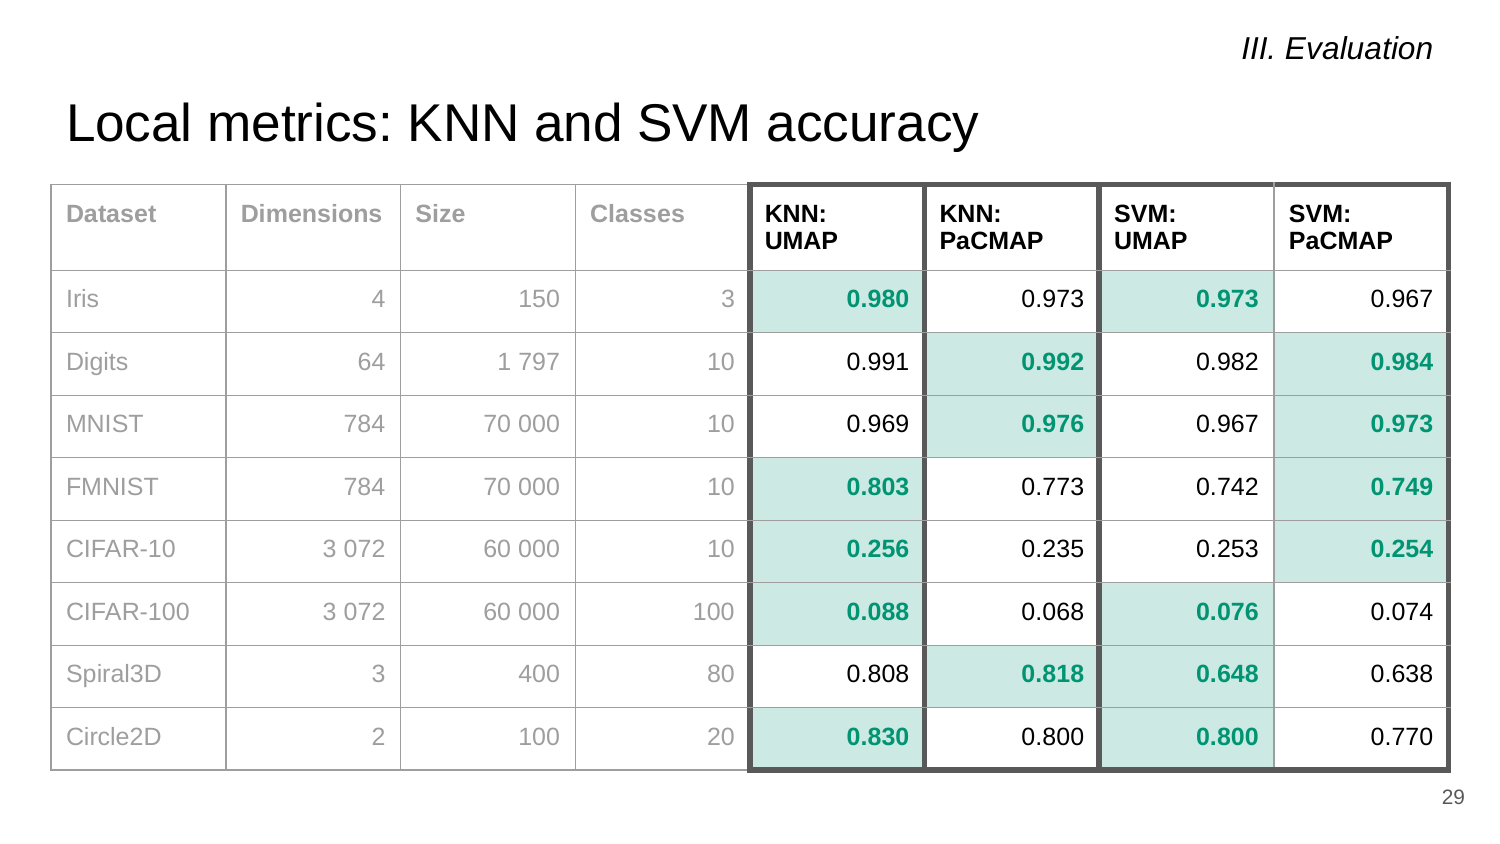

III. Evaluation
# Local metrics: KNN and SVM accuracy
| Dataset | Dimensions | Size | Classes | KNN: UMAP | KNN: PaCMAP | SVM: UMAP | SVM: PaCMAP |
| --- | --- | --- | --- | --- | --- | --- | --- |
| Iris | 4 | 150 | 3 | 0.980 | 0.973 | 0.973 | 0.967 |
| Digits | 64 | 1 797 | 10 | 0.991 | 0.992 | 0.982 | 0.984 |
| MNIST | 784 | 70 000 | 10 | 0.969 | 0.976 | 0.967 | 0.973 |
| FMNIST | 784 | 70 000 | 10 | 0.803 | 0.773 | 0.742 | 0.749 |
| CIFAR-10 | 3 072 | 60 000 | 10 | 0.256 | 0.235 | 0.253 | 0.254 |
| CIFAR-100 | 3 072 | 60 000 | 100 | 0.088 | 0.068 | 0.076 | 0.074 |
| Spiral3D | 3 | 400 | 80 | 0.808 | 0.818 | 0.648 | 0.638 |
| Circle2D | 2 | 100 | 20 | 0.830 | 0.800 | 0.800 | 0.770 |
29